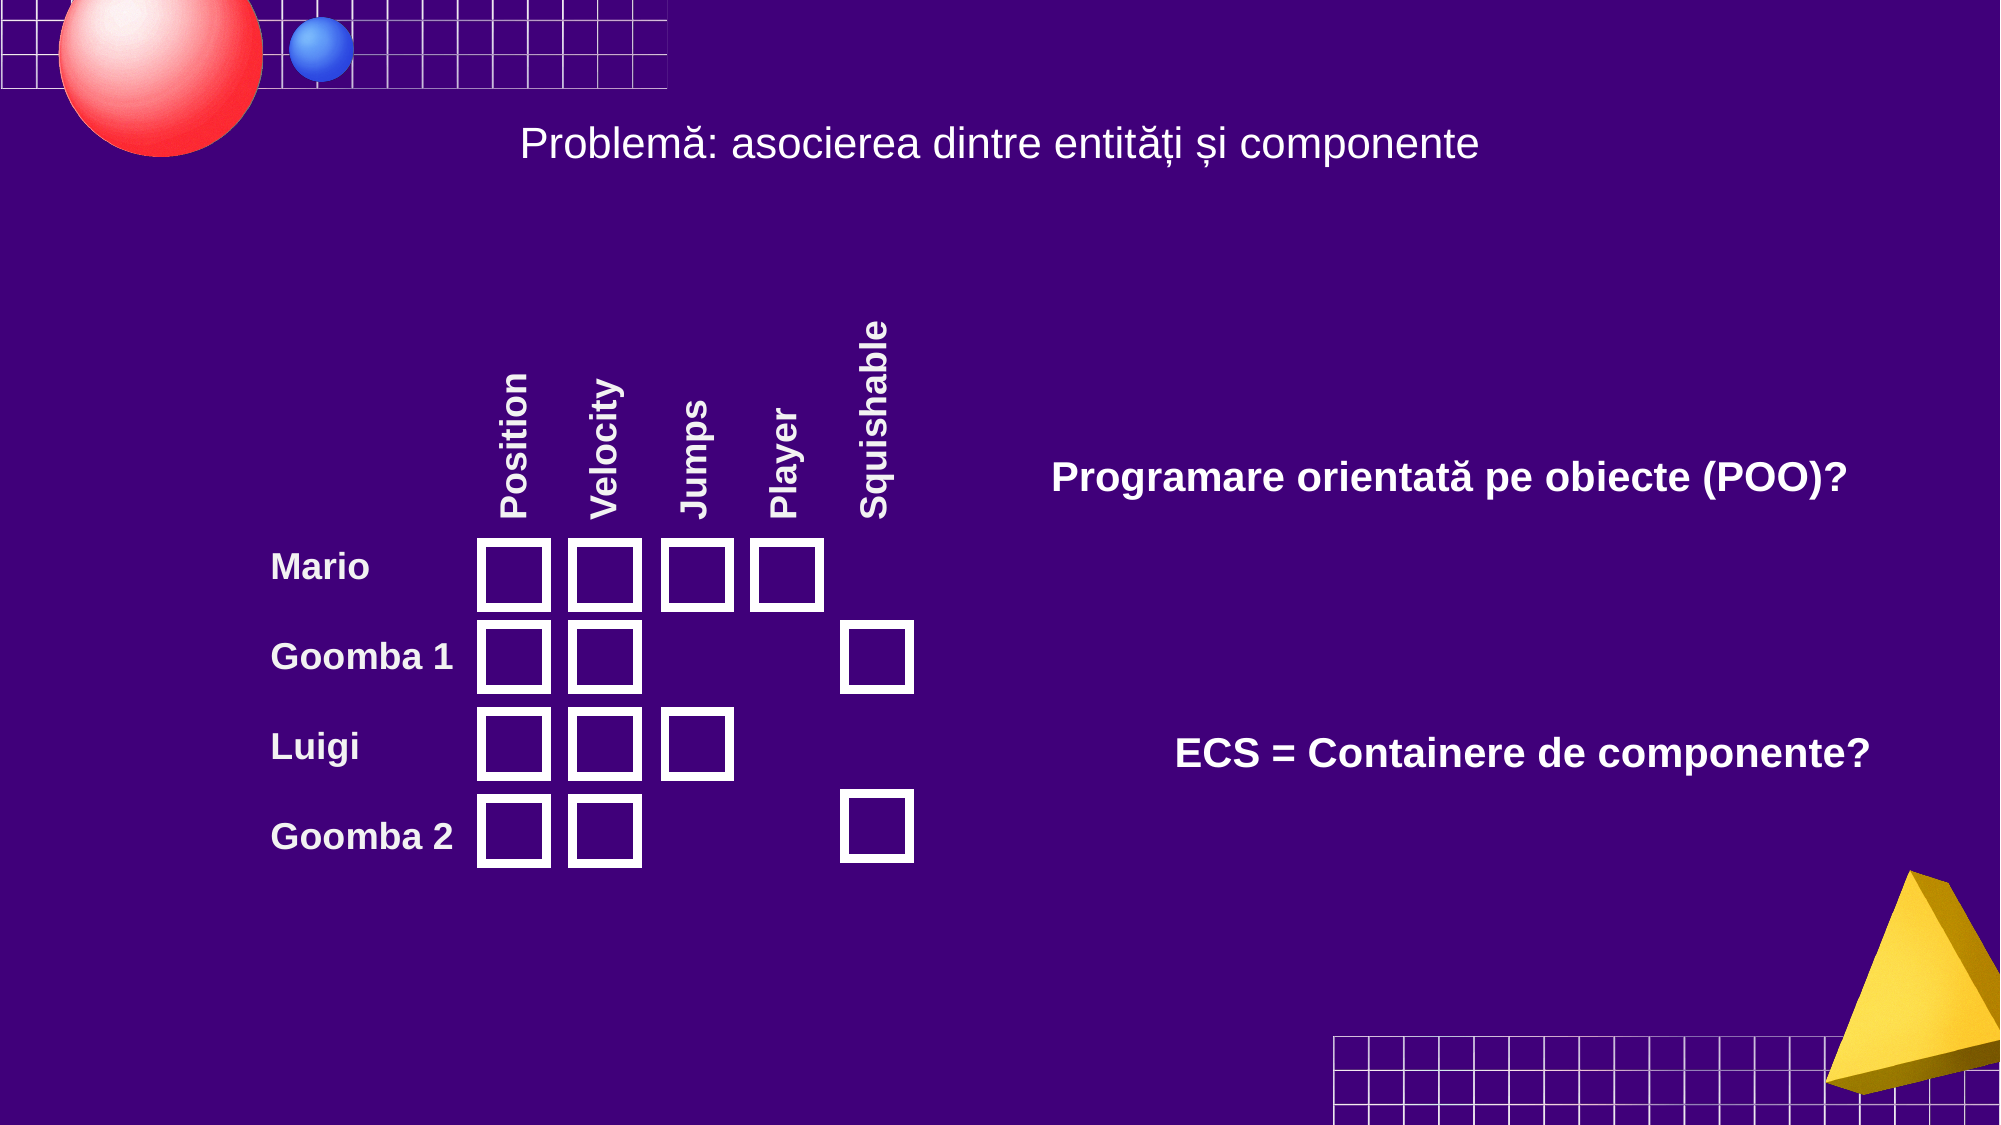

Problemă: asocierea dintre entități și componente
Position

Velocity

Jumps

Player

Squishable
Programare orientată pe obiecte (POO)?
Mario

Goomba 1

Luigi
Goomba 2

ECS = Containere de componente?